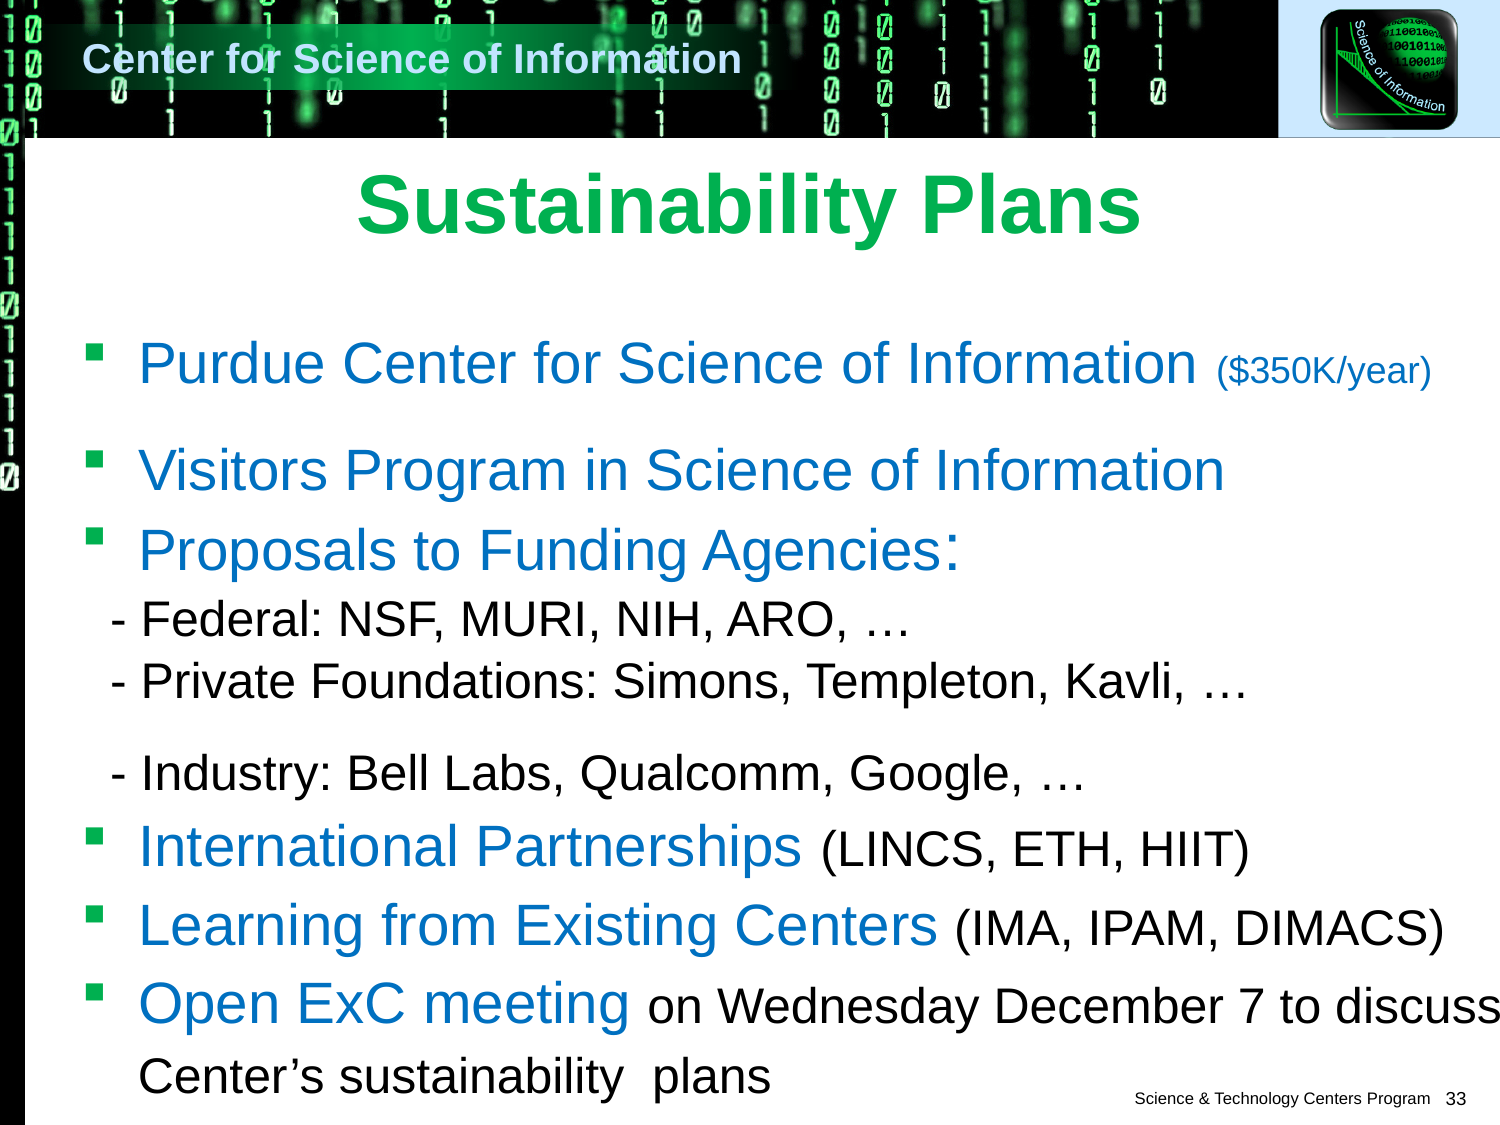

# Sustainability Plans
Purdue Center for Science of Information ($350K/year)
Visitors Program in Science of Information
Proposals to Funding Agencies:
  - Federal: NSF, MURI, NIH, ARO, …
  - Private Foundations: Simons, Templeton, Kavli, …
  - Industry: Bell Labs, Qualcomm, Google, …
International Partnerships (LINCS, ETH, HIIT)
Learning from Existing Centers (IMA, IPAM, DIMACS)
Open ExC meeting on Wednesday December 7 to discuss
    Center’s sustainability  plans

33